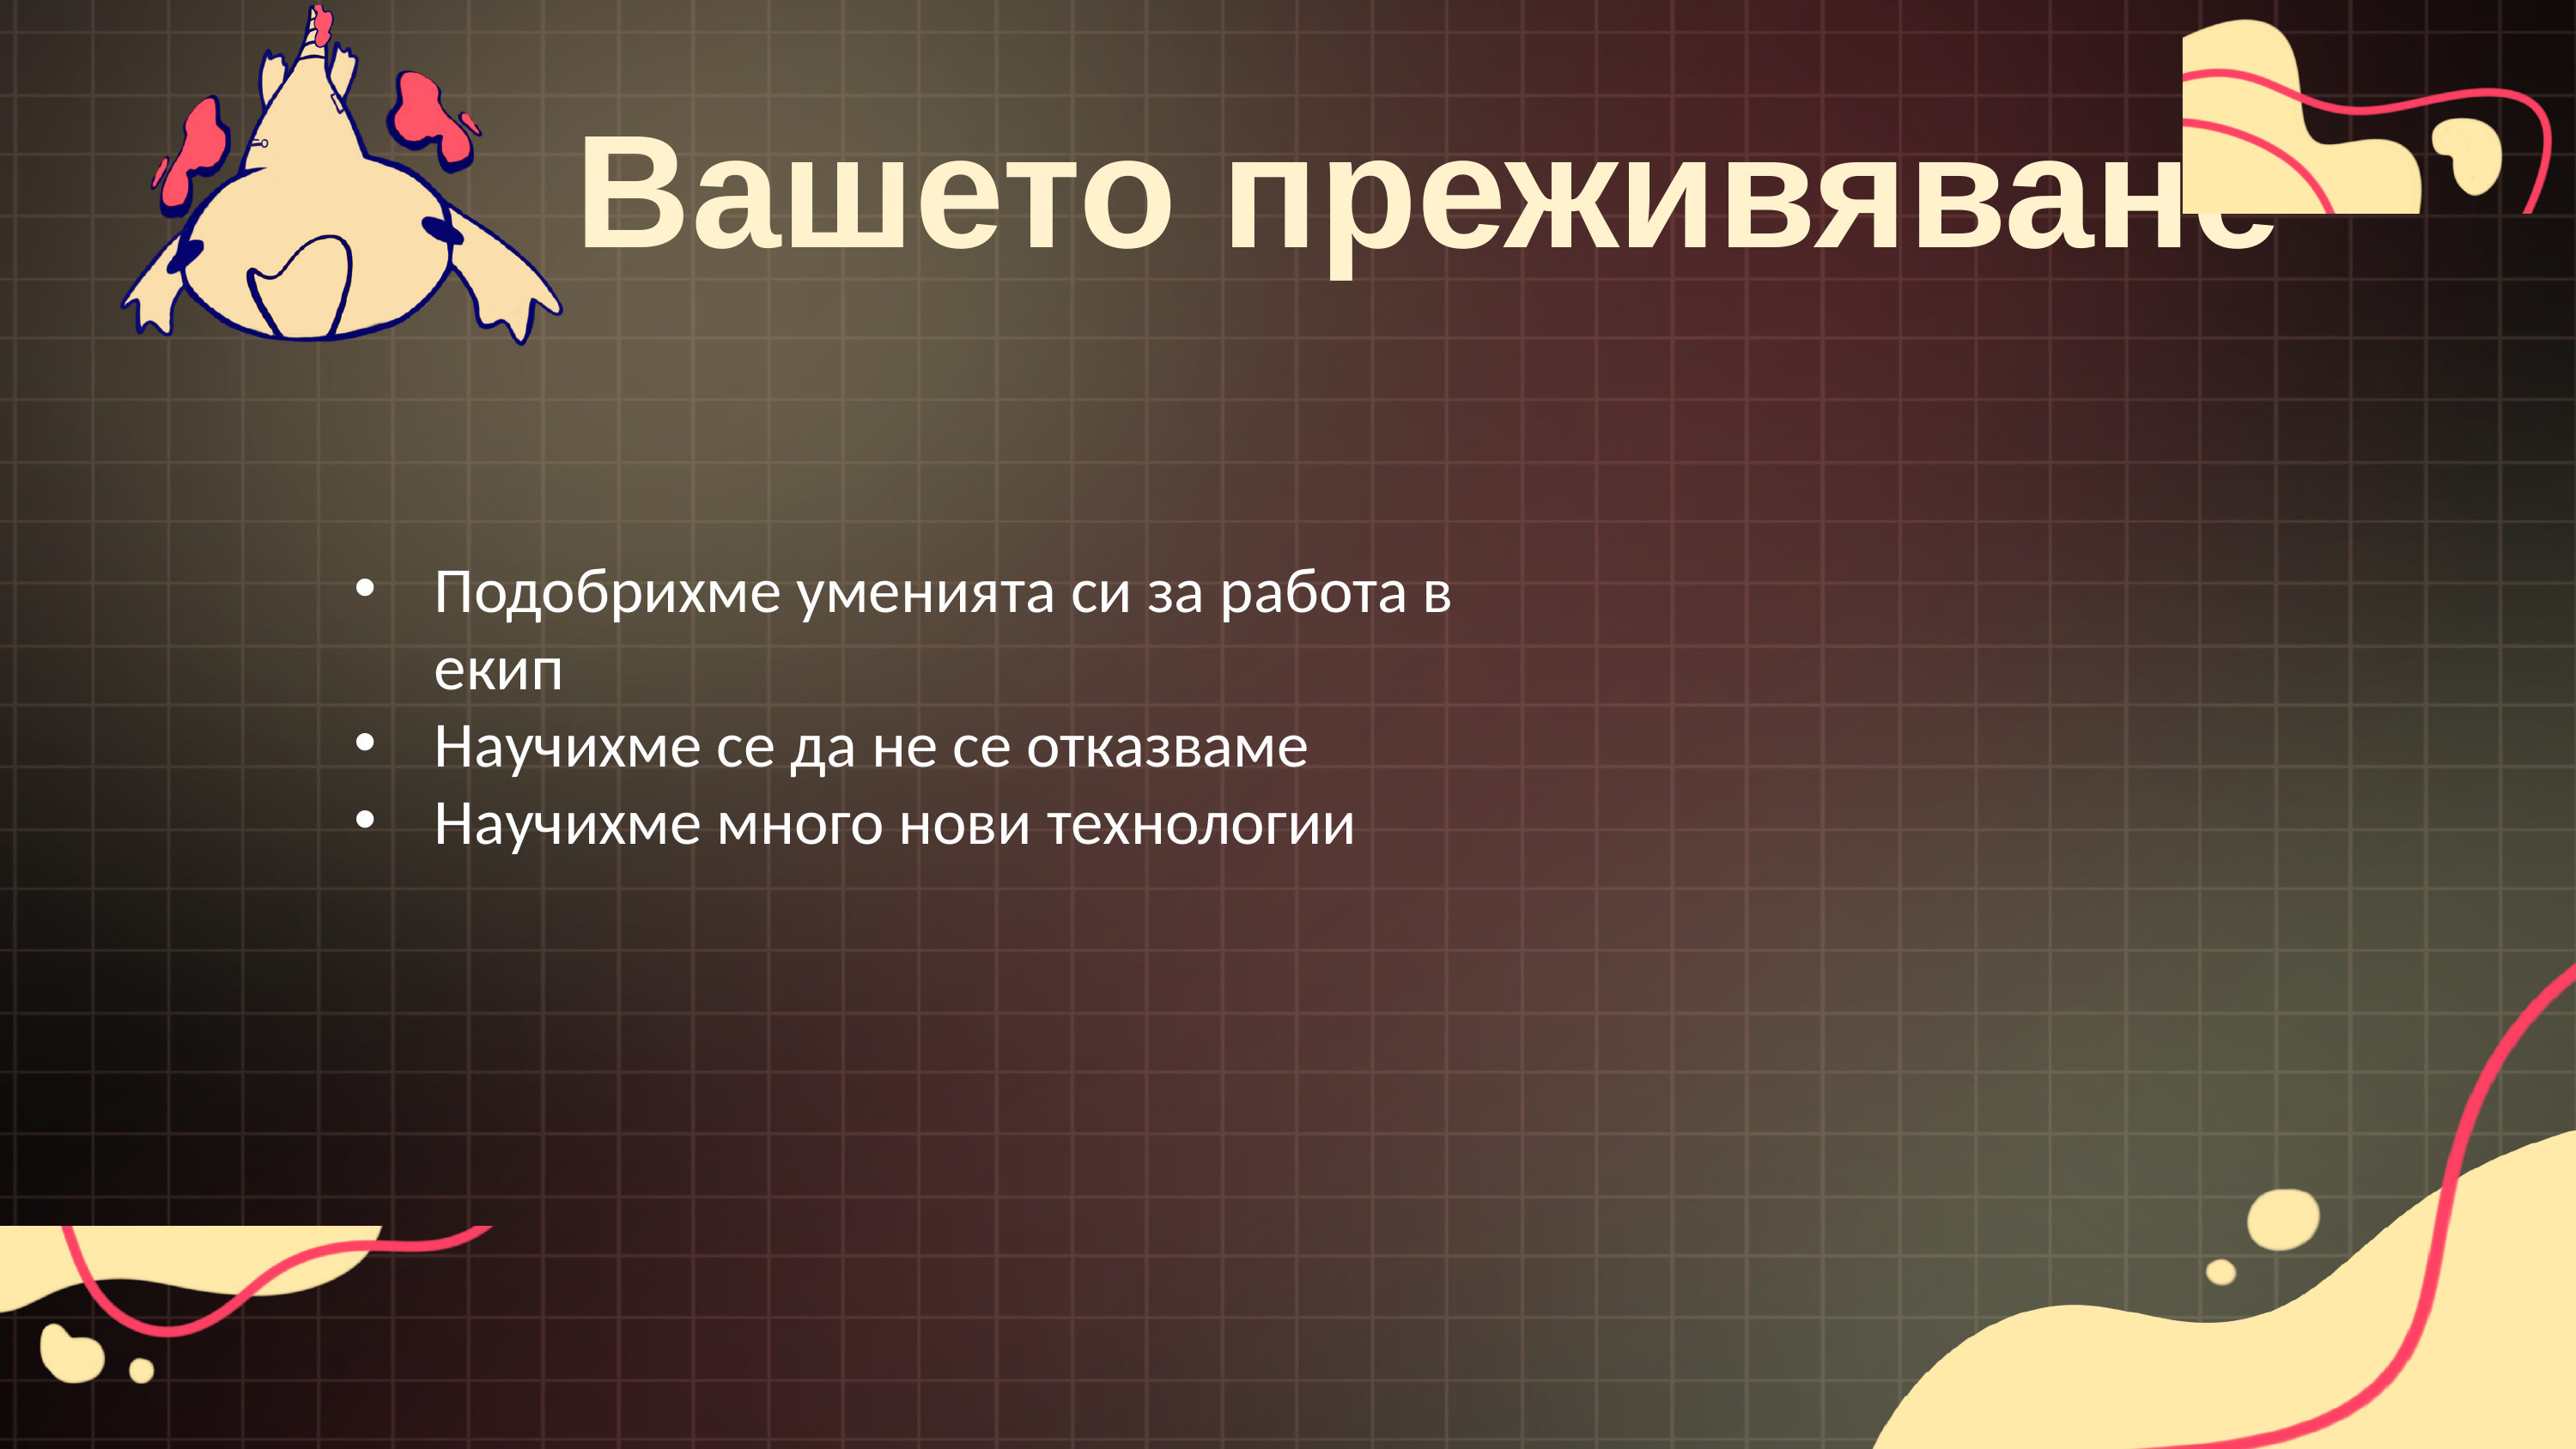

Вашето преживяване
Подобрихме уменията си за работа в екип
Научихме се да не се отказваме
Научихме много нови технологии